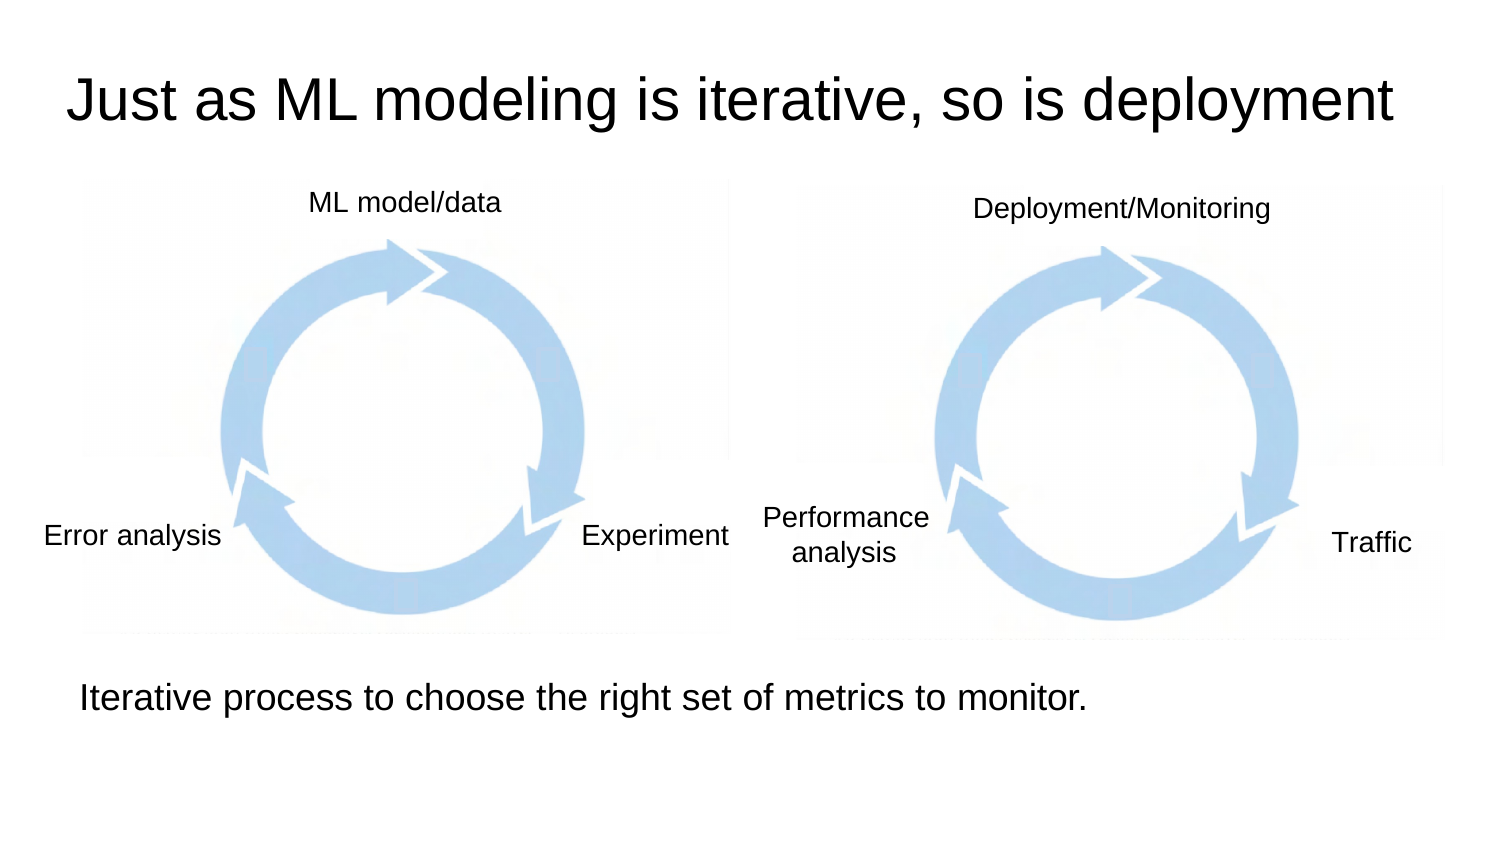

Just as ML modeling is iterative, so is deployment

ML model/data
Deployment/Monitoring
Performance
Error analysis
Experiment
Traffic
analysis
Iterative process to choose the right set of metrics to monitor.